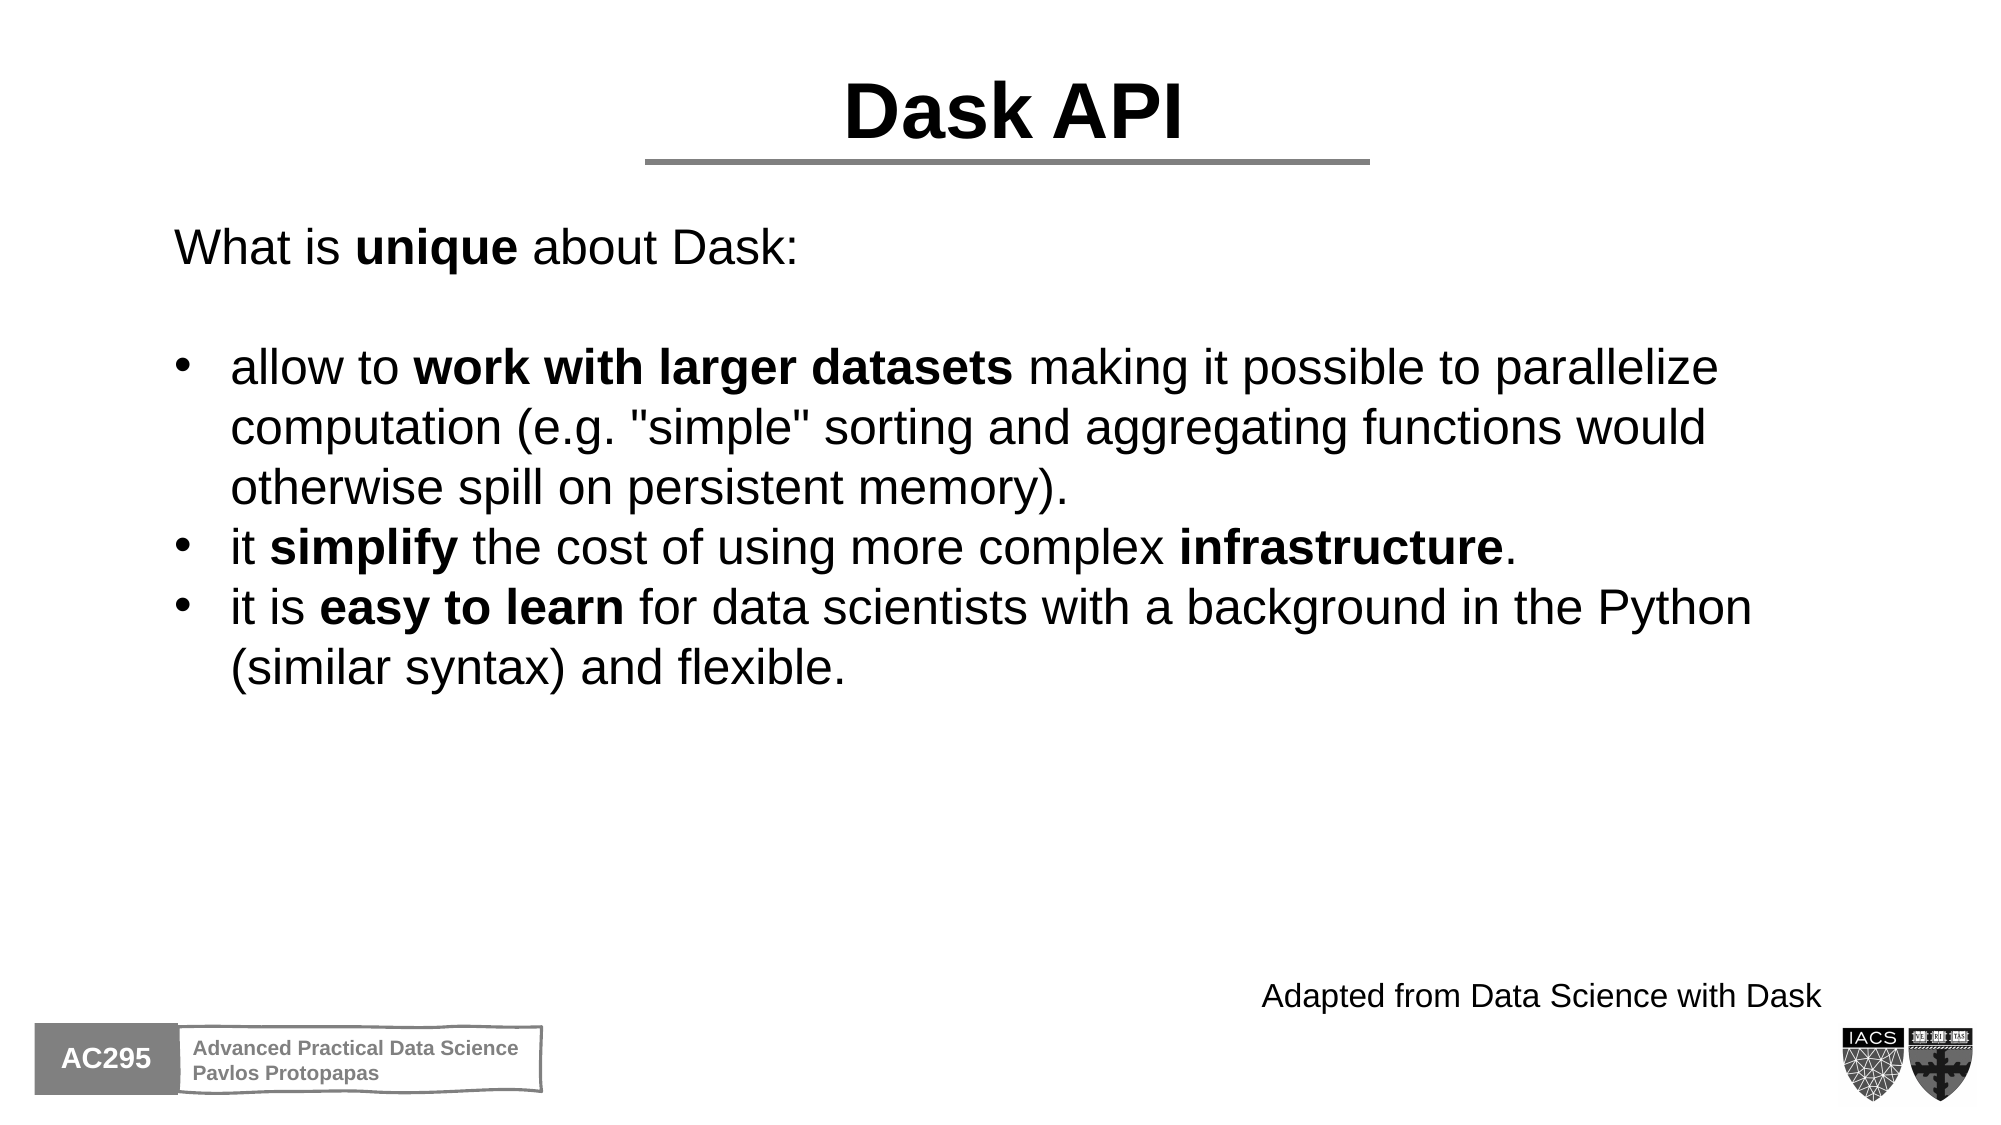

Dask API
What is unique about Dask:

allow to work with larger datasets making it possible to parallelize computation (e.g. "simple" sorting and aggregating functions would otherwise spill on persistent memory).
it simplify the cost of using more complex infrastructure.
it is easy to learn for data scientists with a background in the Python (similar syntax) and flexible.

Adapted from Data Science with Dask